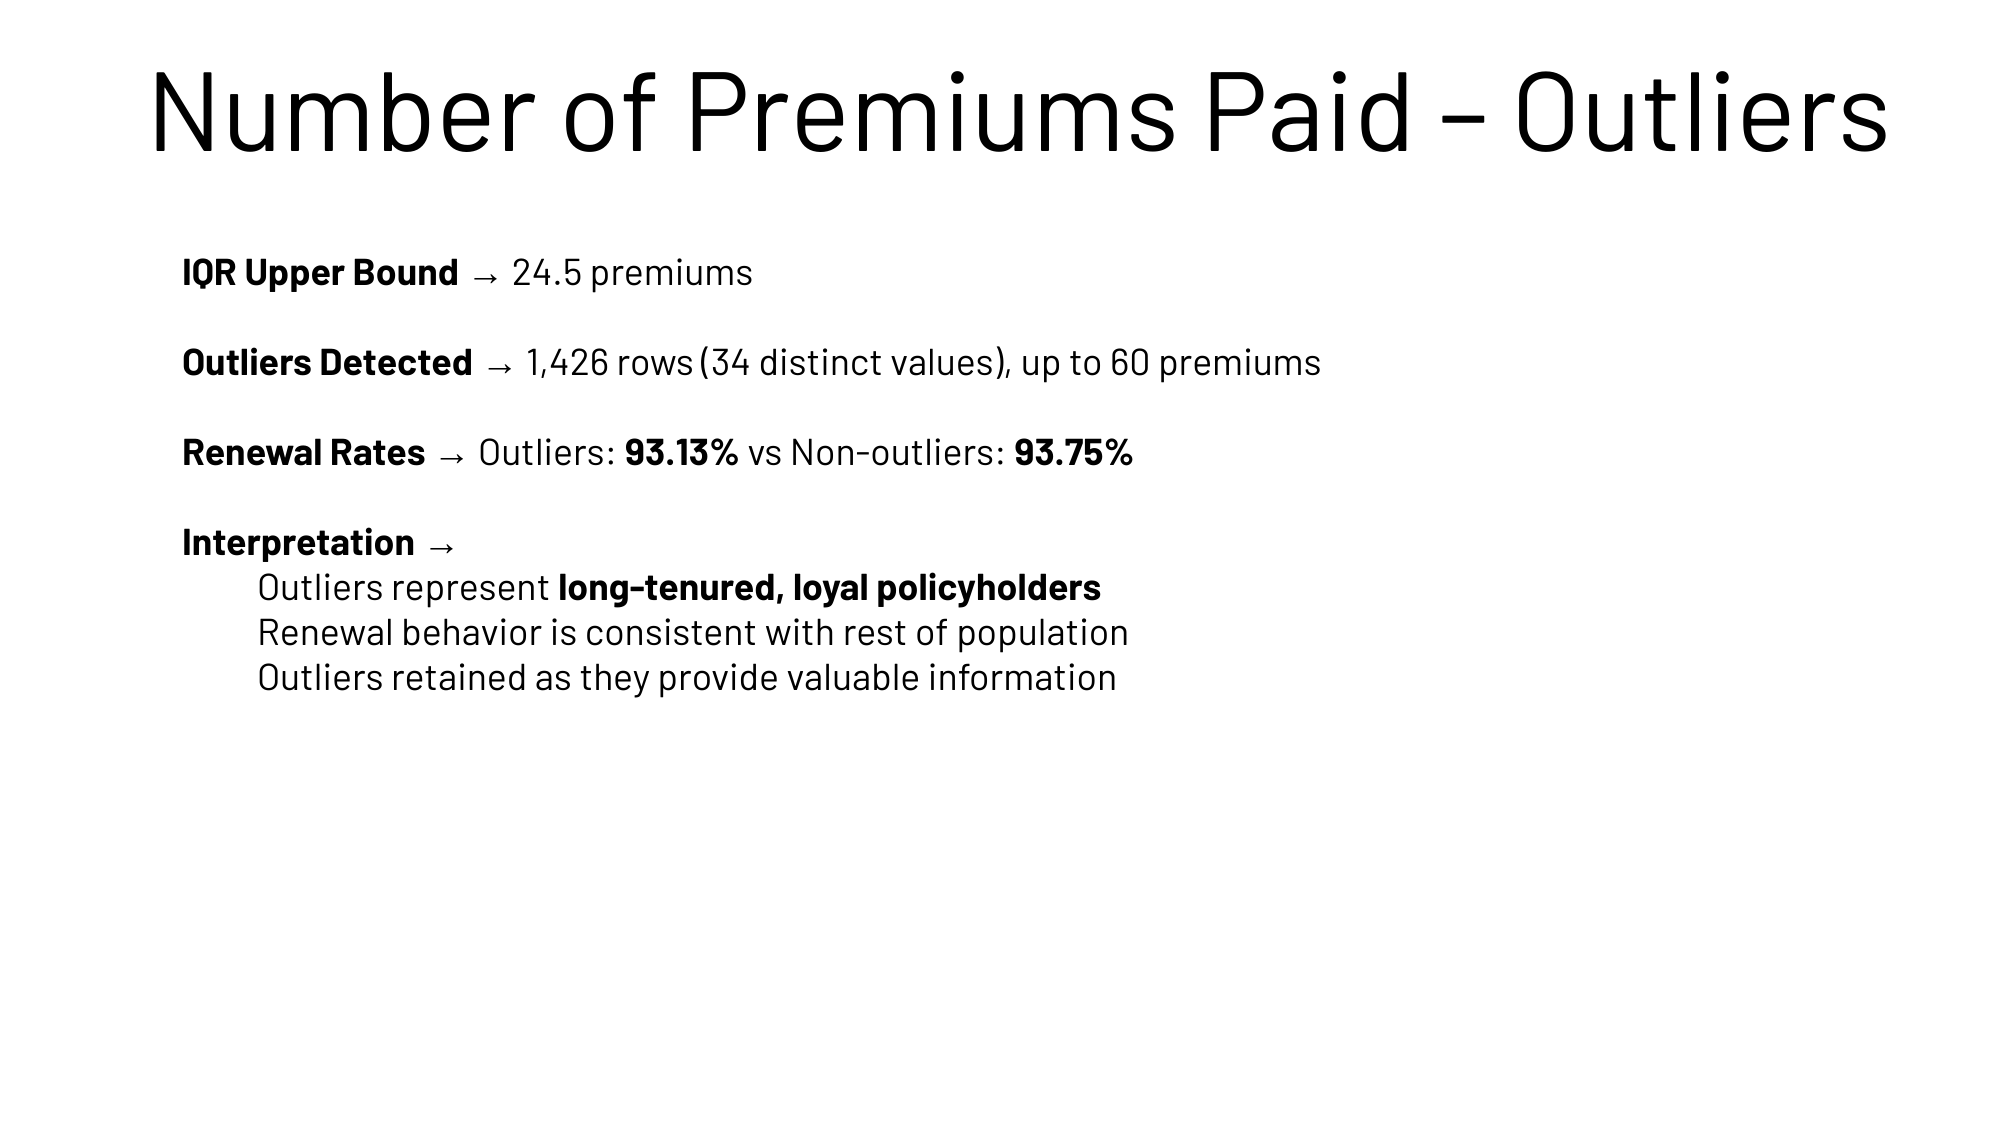

Number of Premiums Paid – Outliers
IQR Upper Bound → 24.5 premiums

Outliers Detected → 1,426 rows (34 distinct values), up to 60 premiums

Renewal Rates → Outliers: 93.13% vs Non-outliers: 93.75%

Interpretation →
Outliers represent long-tenured, loyal policyholders
Renewal behavior is consistent with rest of population
Outliers retained as they provide valuable information